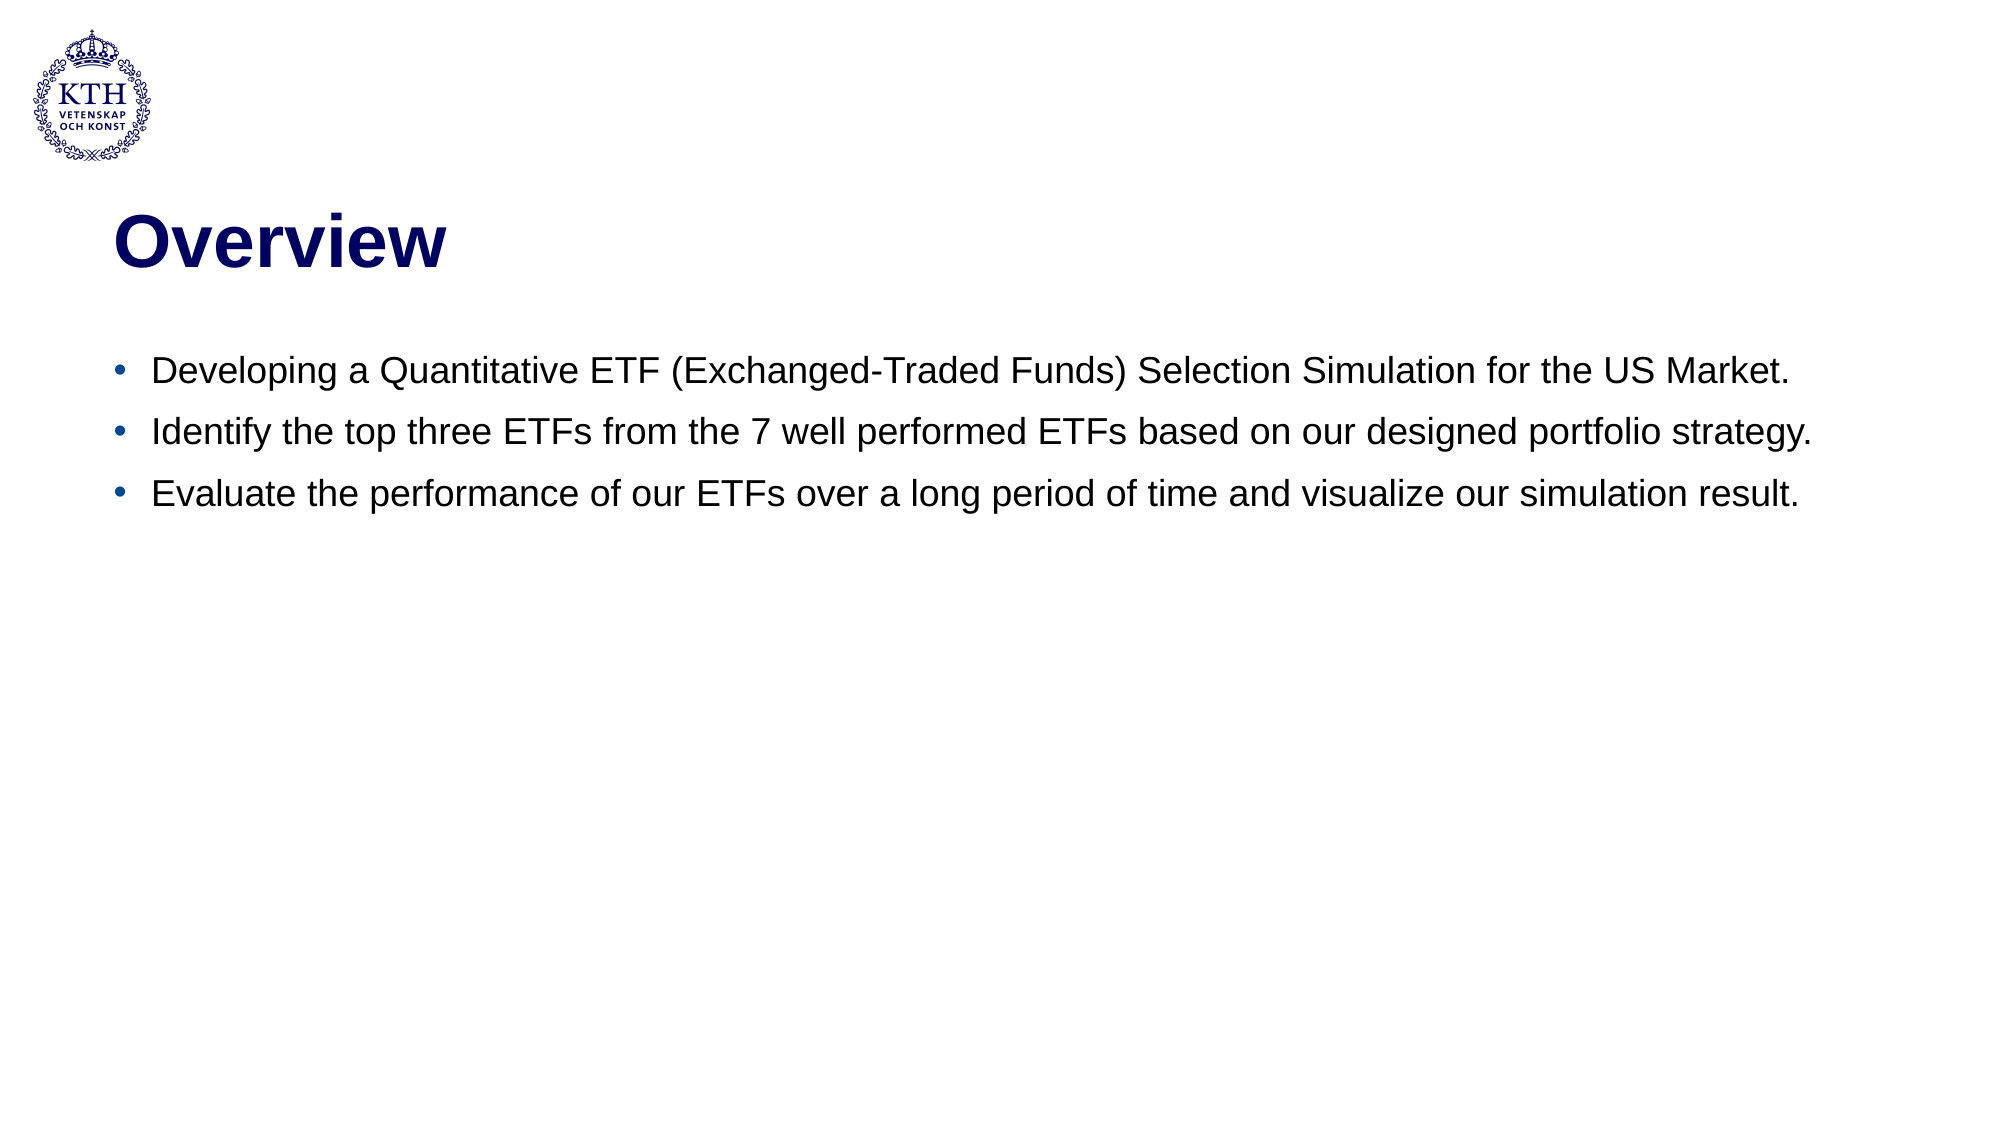

# Overview
Developing a Quantitative ETF (Exchanged-Traded Funds) Selection Simulation for the US Market.
Identify the top three ETFs from the 7 well performed ETFs based on our designed portfolio strategy.
Evaluate the performance of our ETFs over a long period of time and visualize our simulation result.